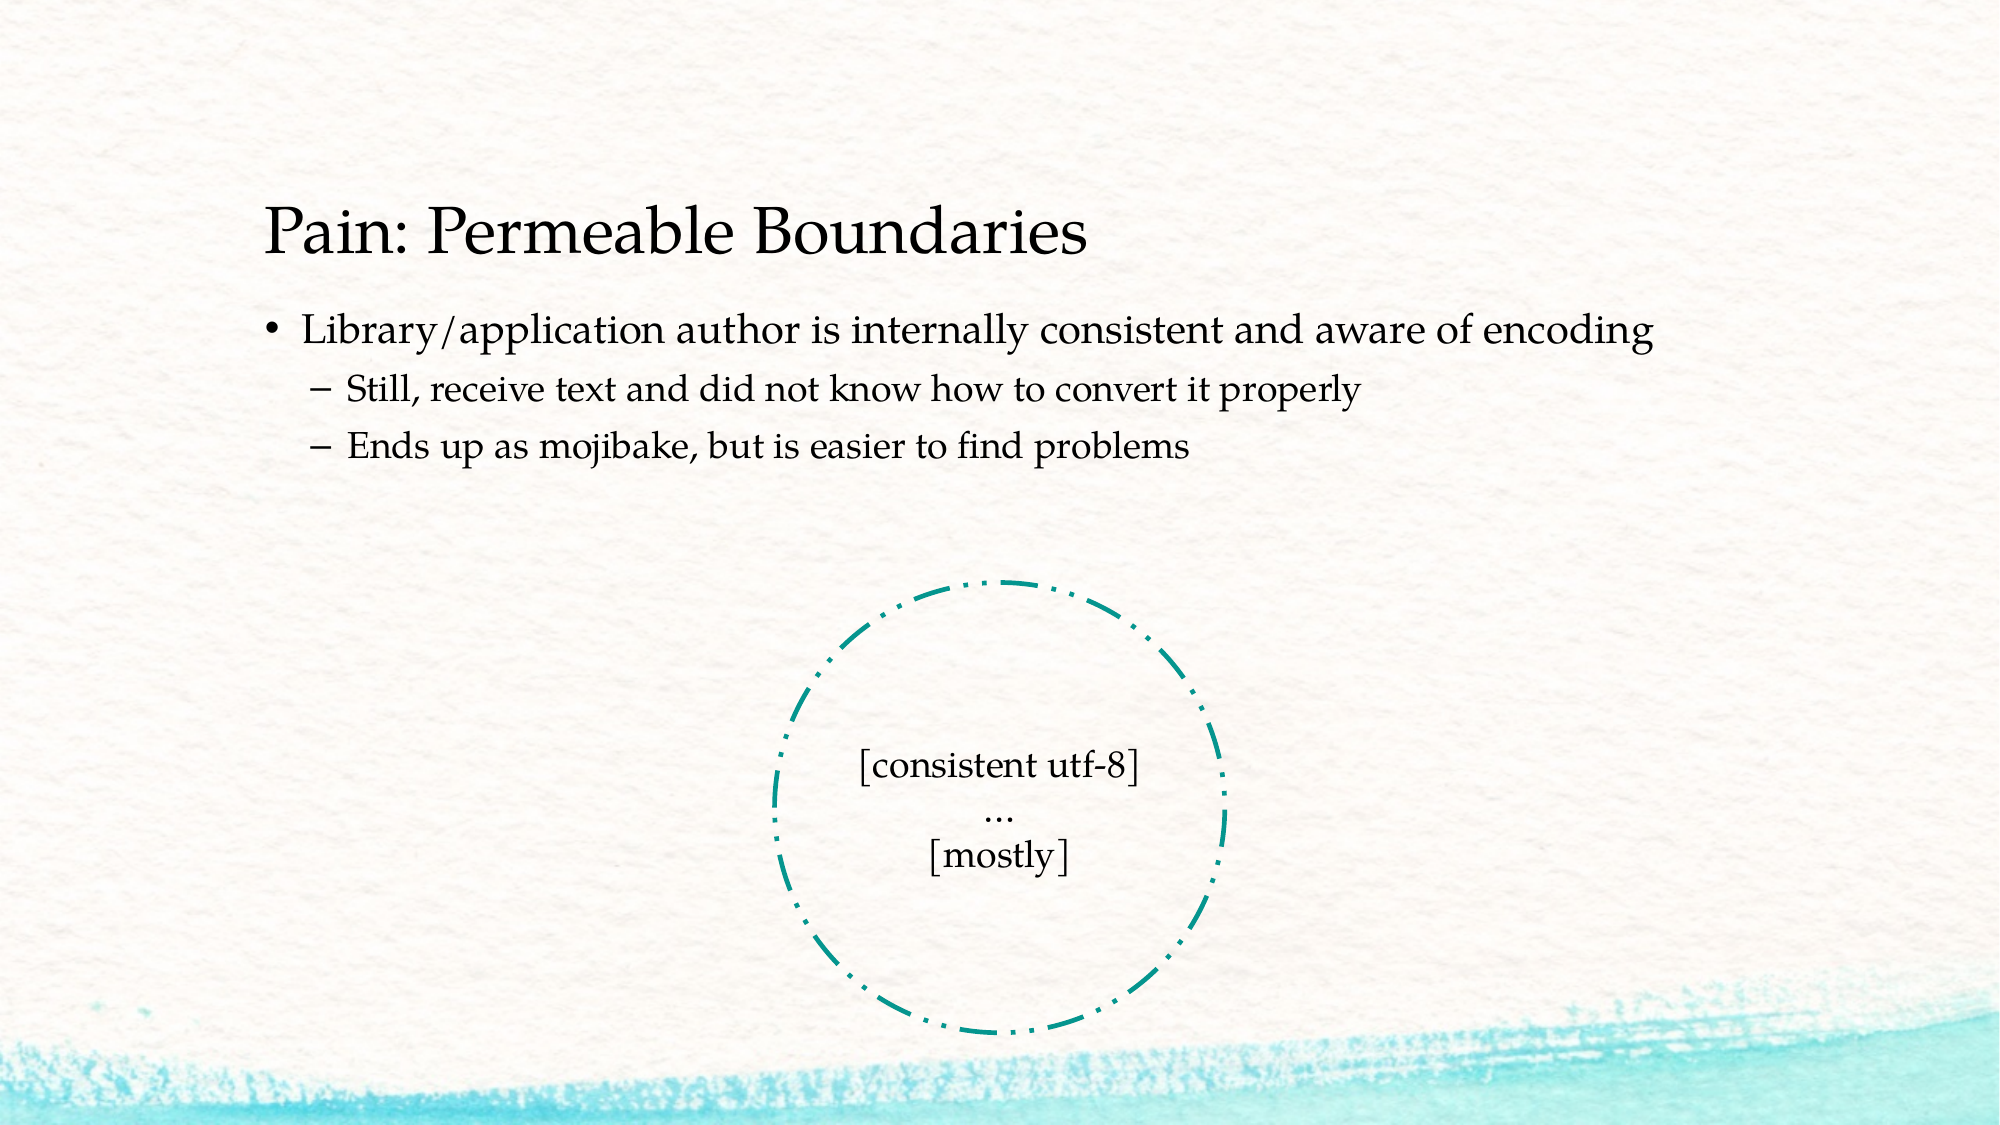

# Pain: Permeable Boundaries
Library/application author is internally consistent and aware of encoding
Still, receive text and did not know how to convert it properly
Ends up as mojibake, but is easier to find problems
[consistent utf-8]
…
[mostly]